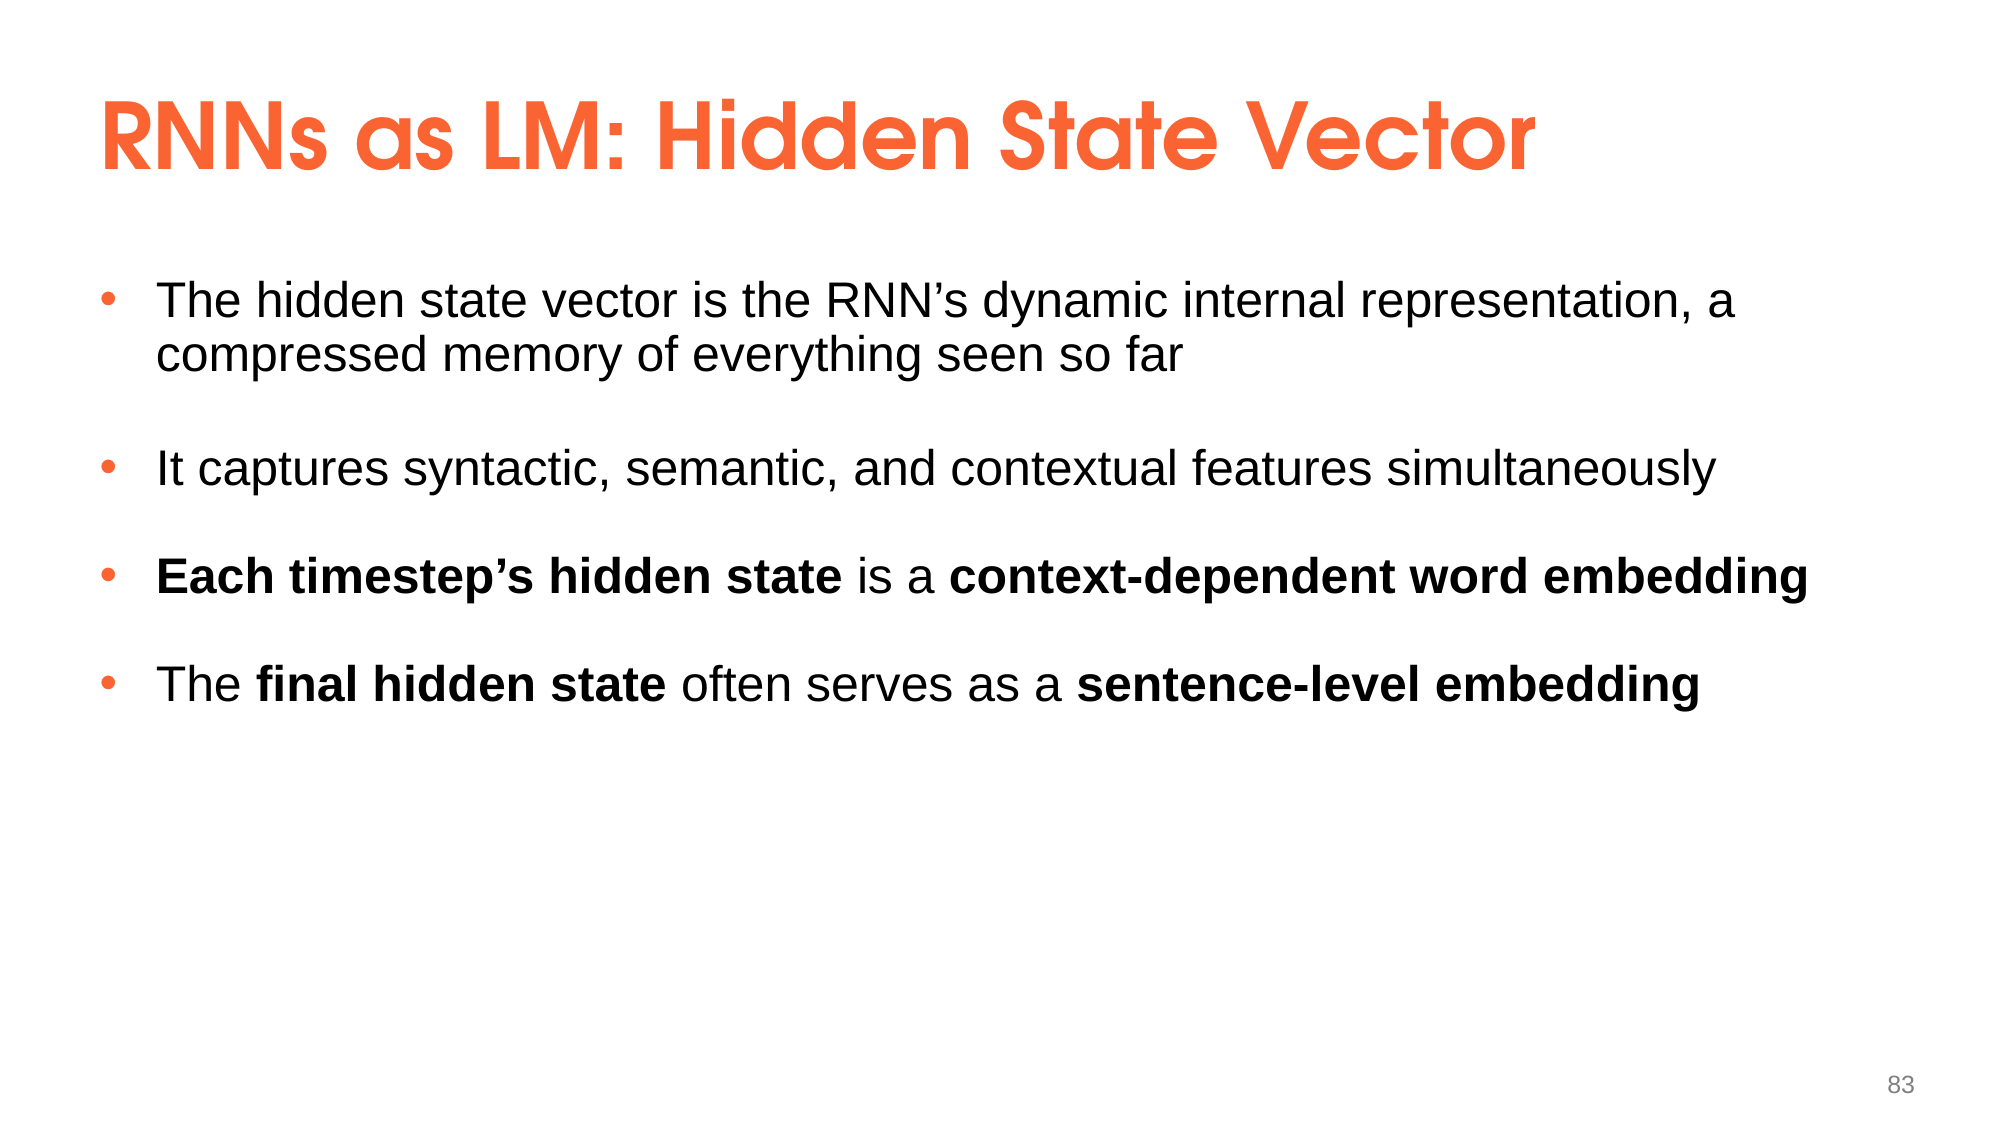

# RNNs as LM: Hidden State Vector
The hidden state vector is the RNN’s dynamic internal representation, a compressed memory of everything seen so far
It captures syntactic, semantic, and contextual features simultaneously
Each timestep’s hidden state is a context-dependent word embedding
The final hidden state often serves as a sentence-level embedding

83